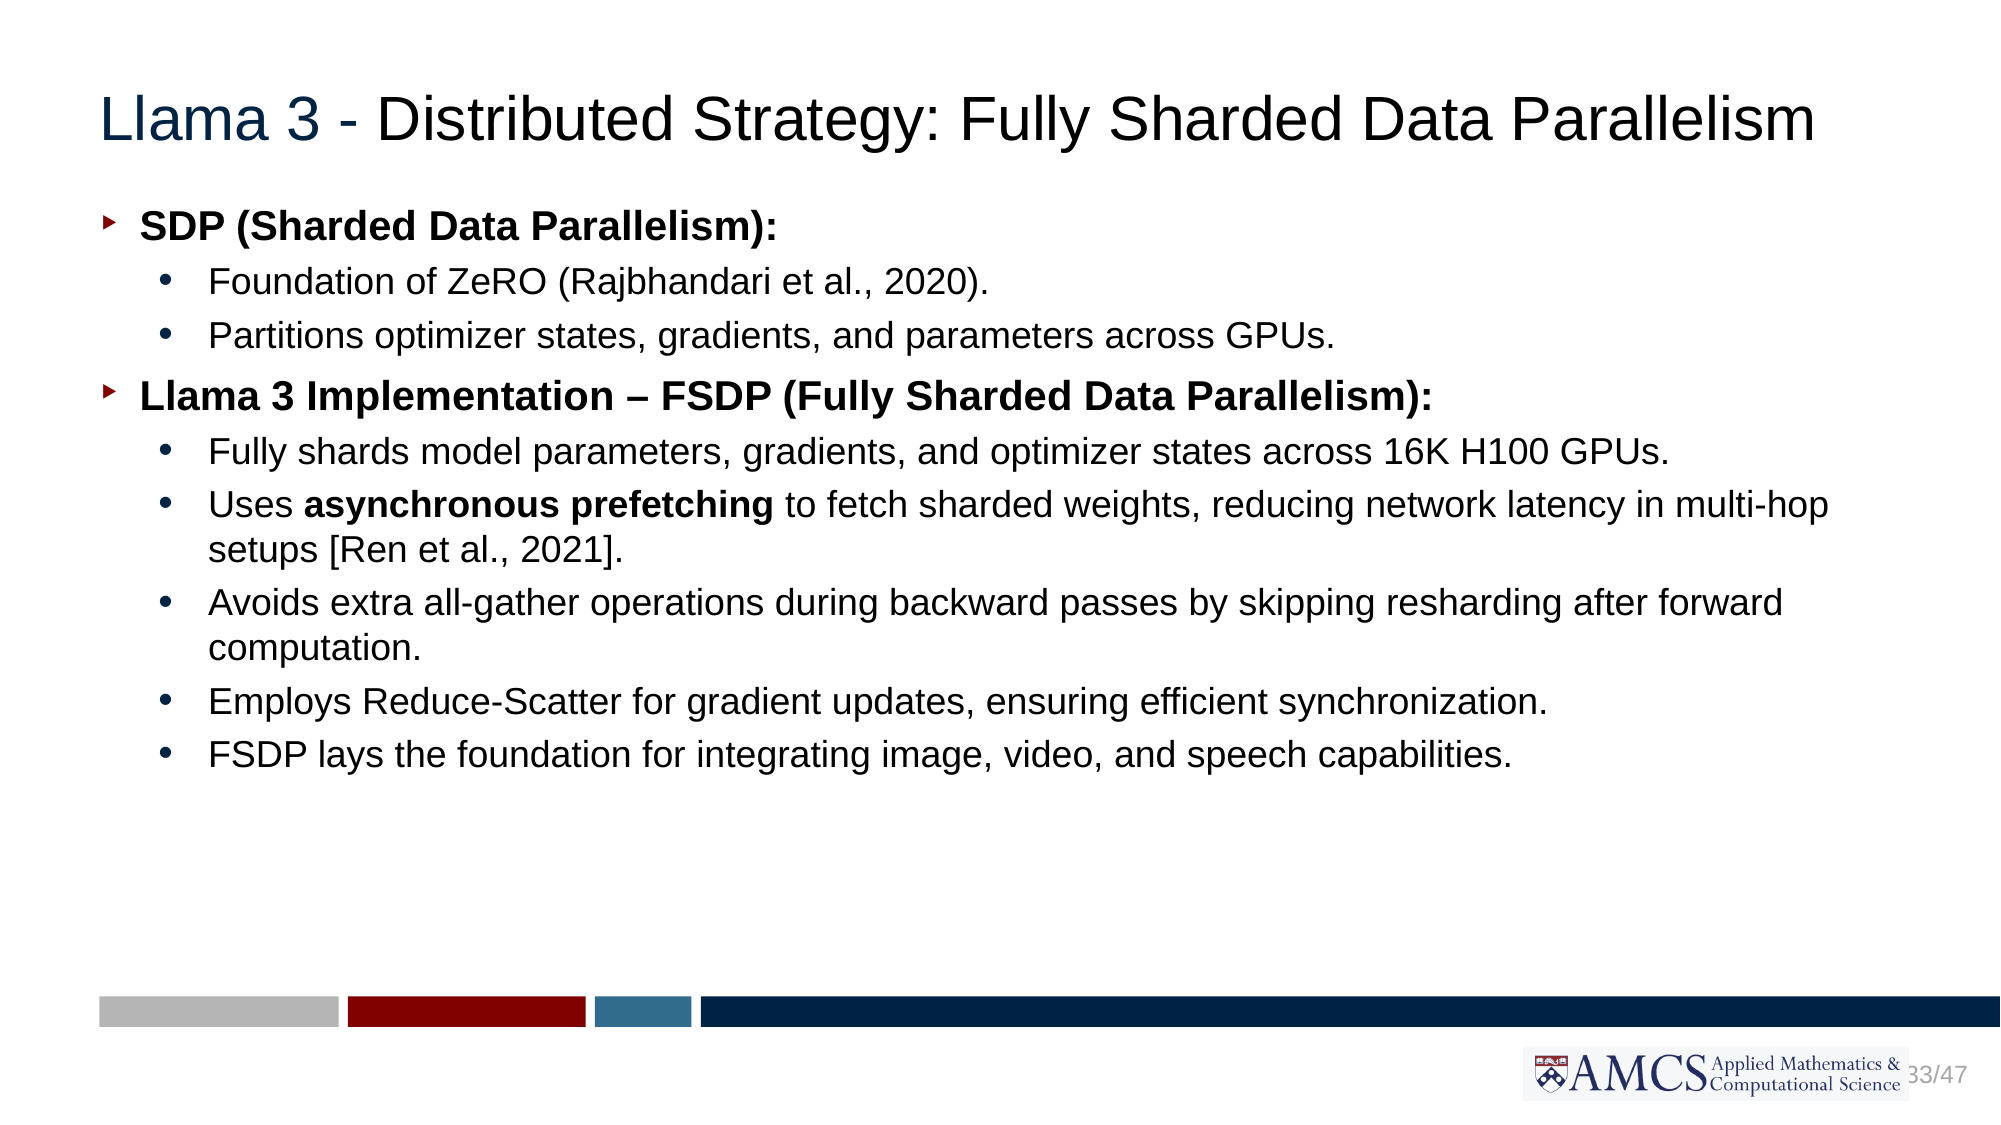

# Llama 3 - Distributed Strategy: Fully Sharded Data Parallelism
SDP (Sharded Data Parallelism):
Foundation of ZeRO (Rajbhandari et al., 2020).
Partitions optimizer states, gradients, and parameters across GPUs.
Llama 3 Implementation – FSDP (Fully Sharded Data Parallelism):
Fully shards model parameters, gradients, and optimizer states across 16K H100 GPUs.
Uses asynchronous prefetching to fetch sharded weights, reducing network latency in multi-hop setups [Ren et al., 2021].
Avoids extra all-gather operations during backward passes by skipping resharding after forward computation.
Employs Reduce-Scatter for gradient updates, ensuring efficient synchronization.
FSDP lays the foundation for integrating image, video, and speech capabilities.